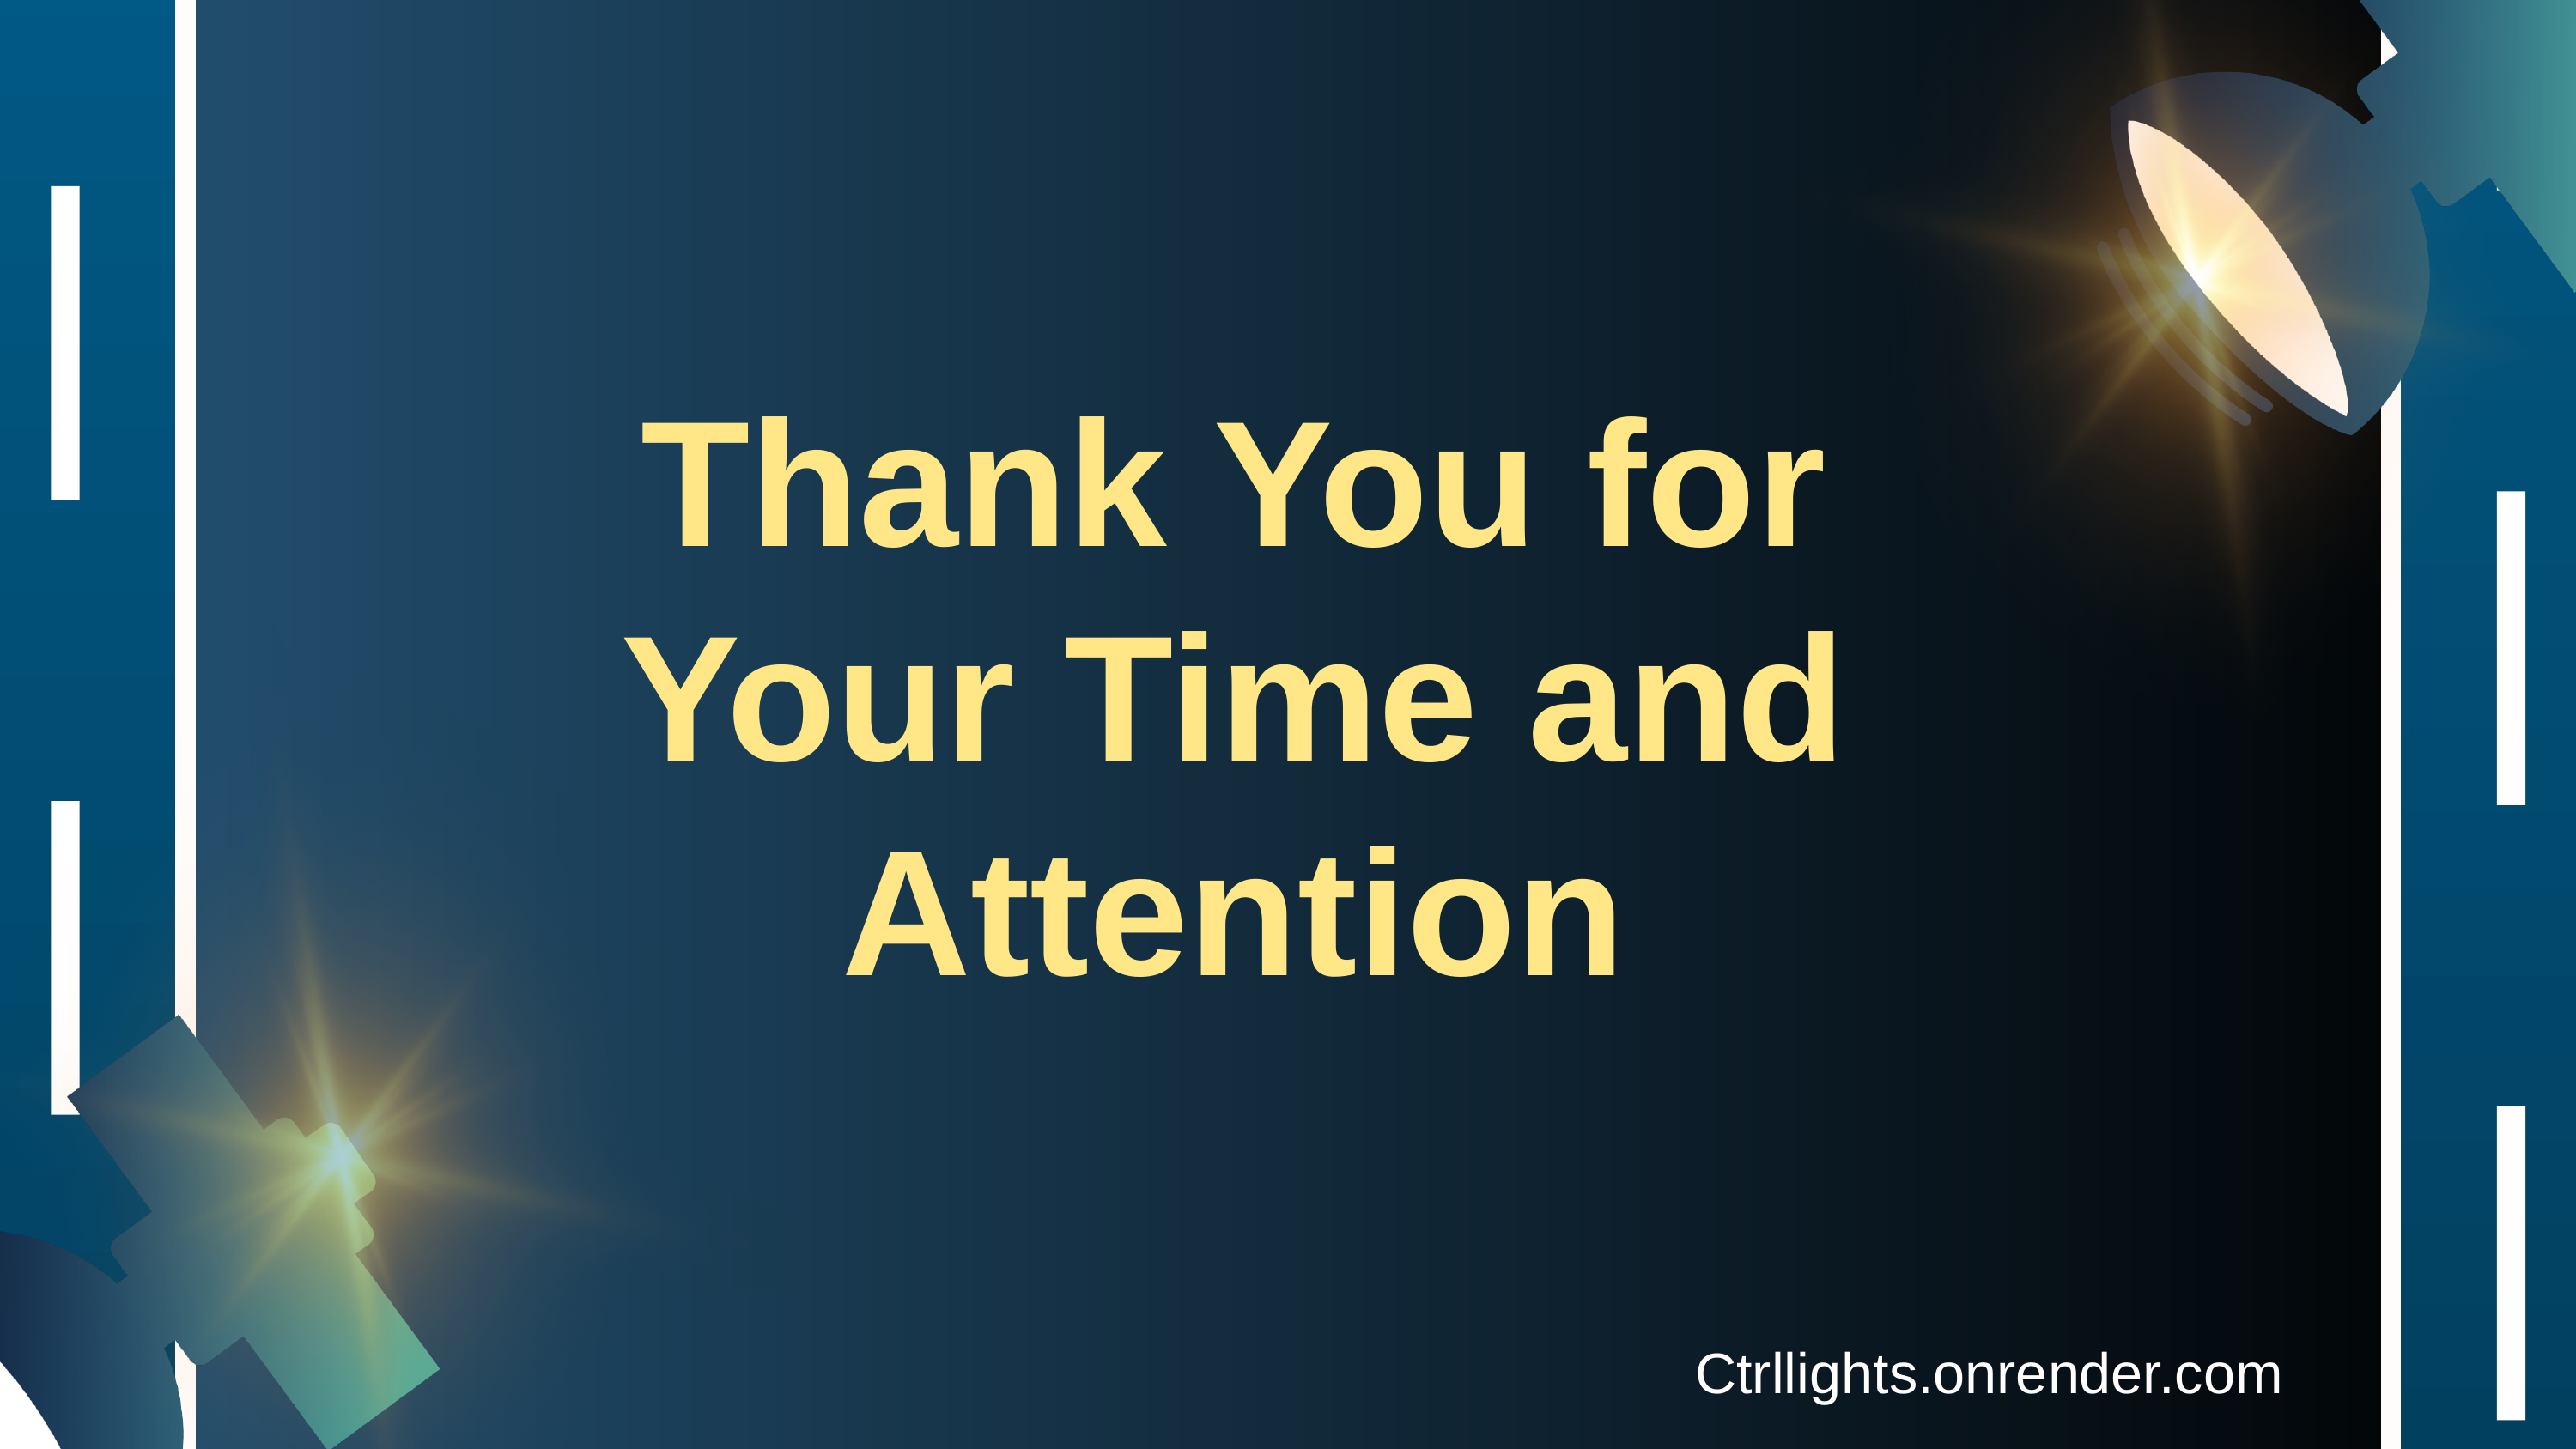

Thank You for Your Time and Attention

Ctrllights.onrender.com